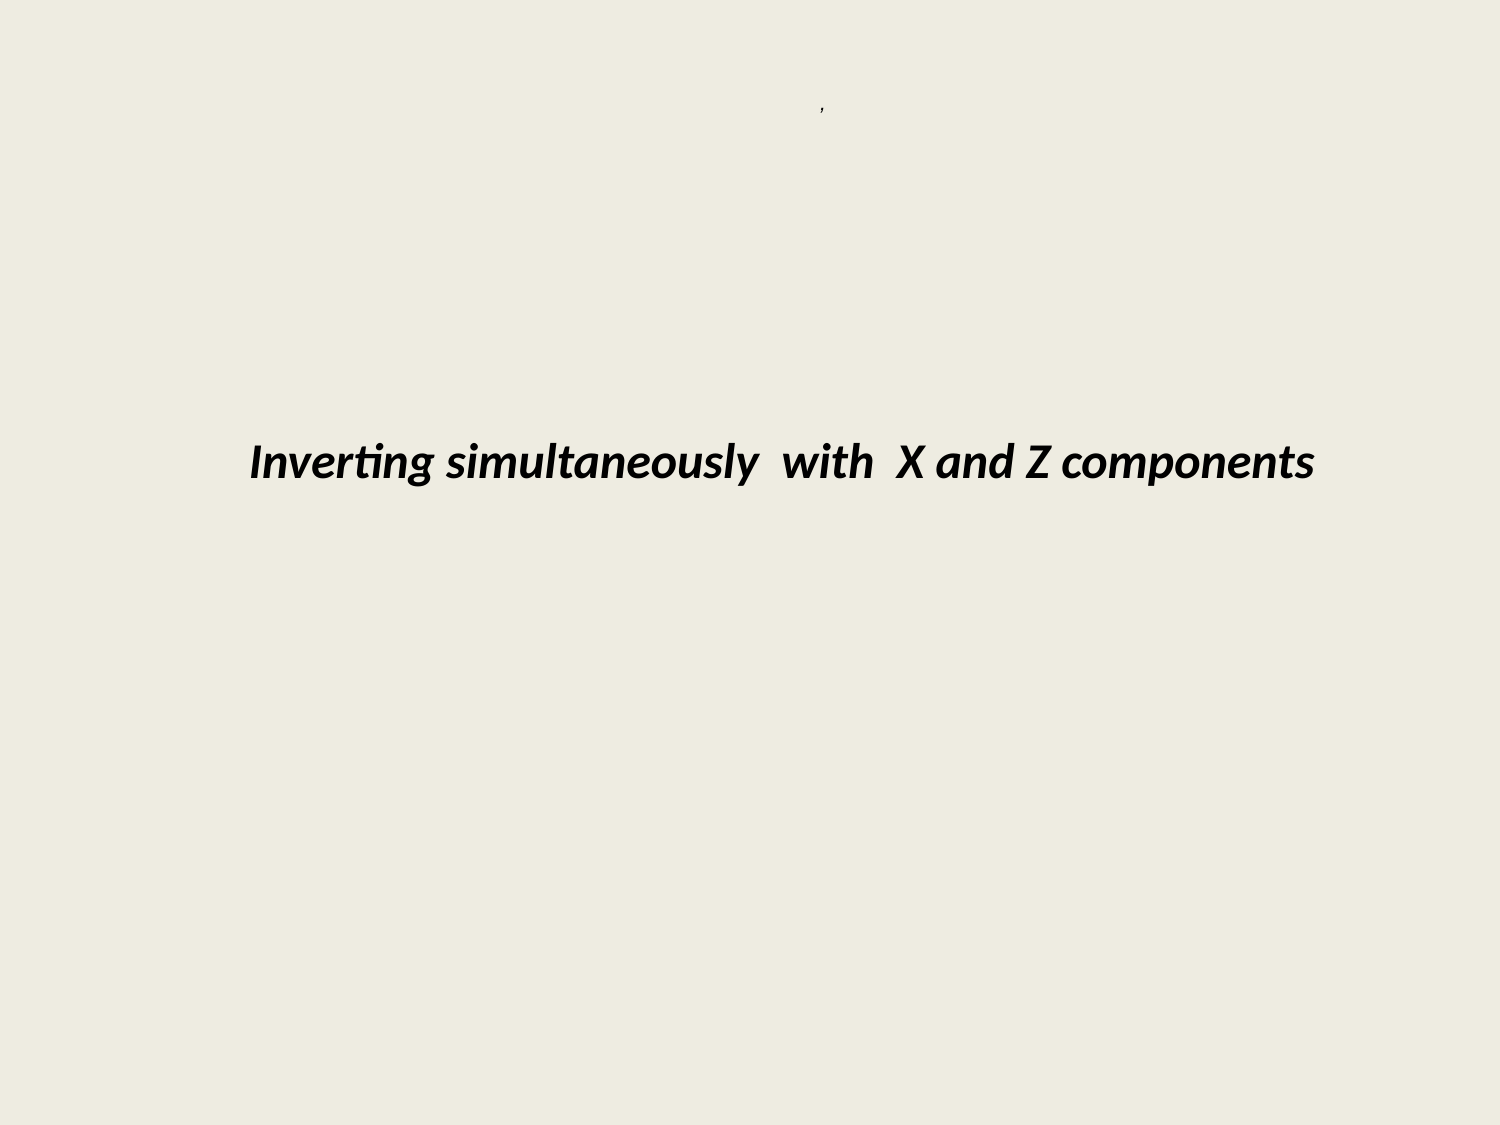

,
              Inverting simultaneously  with  X and Z components